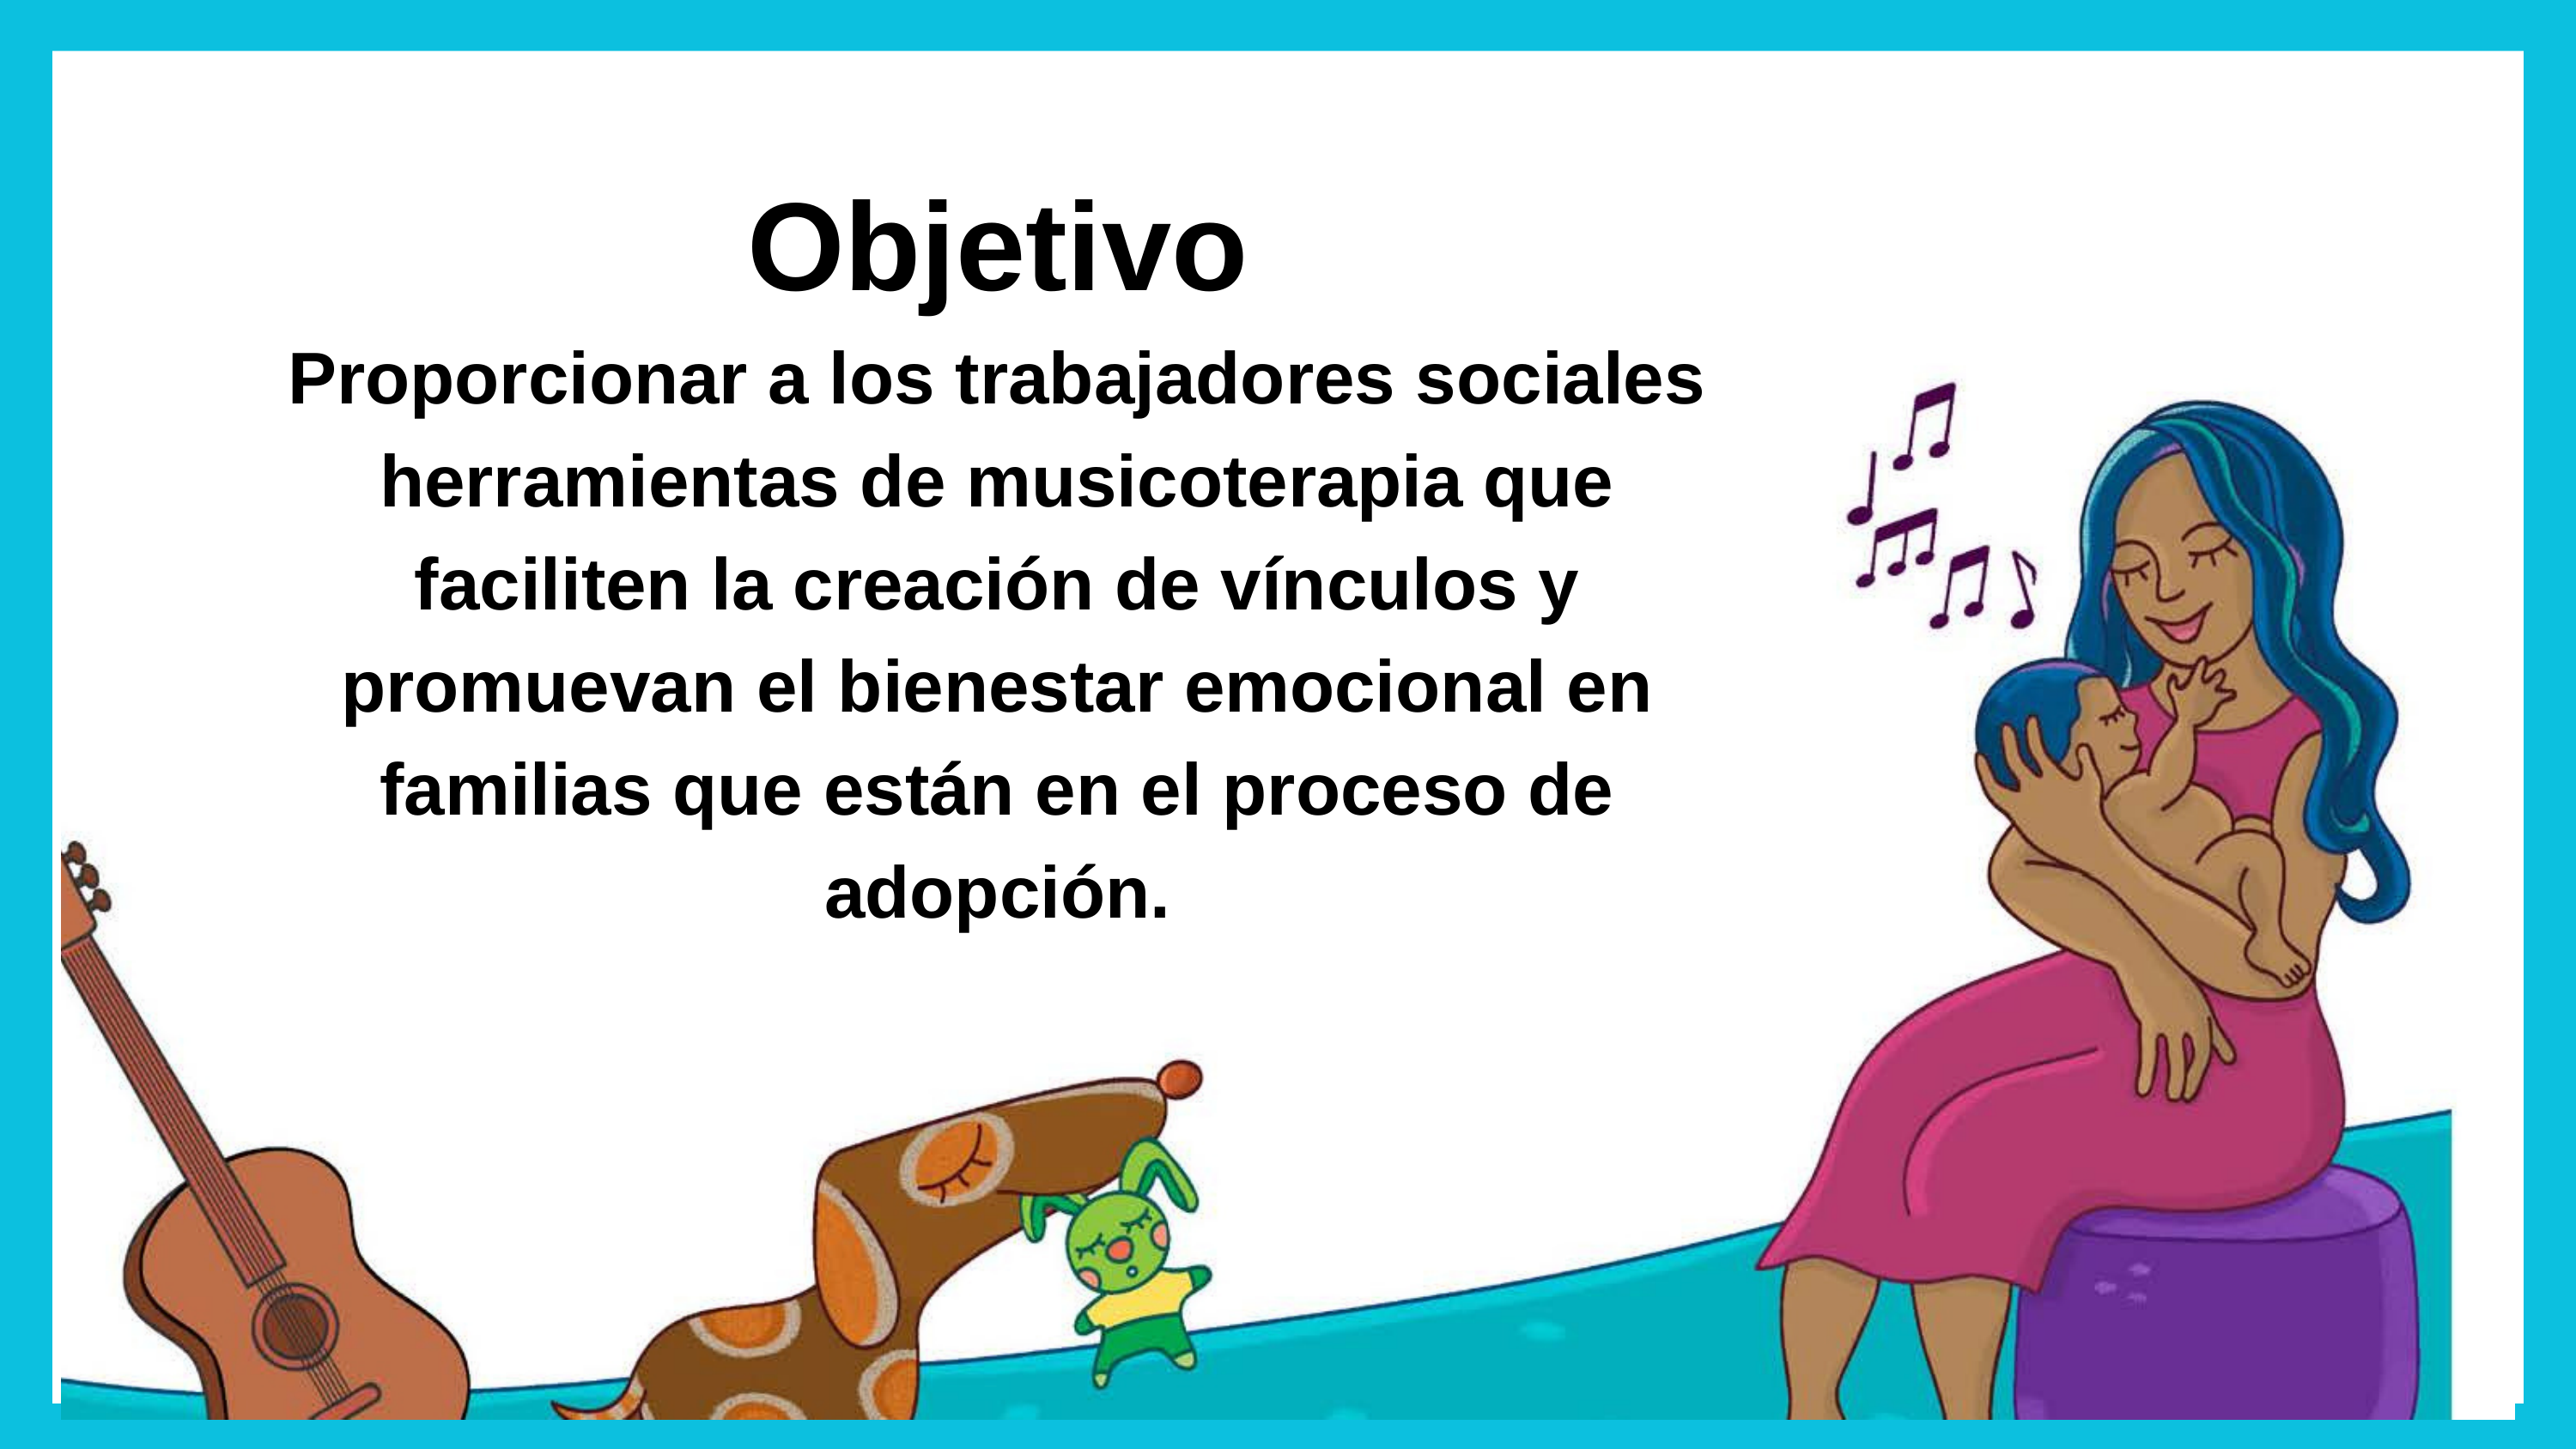

Objetivo
Proporcionar a los trabajadores sociales herramientas de musicoterapia que faciliten la creación de vínculos y promuevan el bienestar emocional en familias que están en el proceso de adopción.